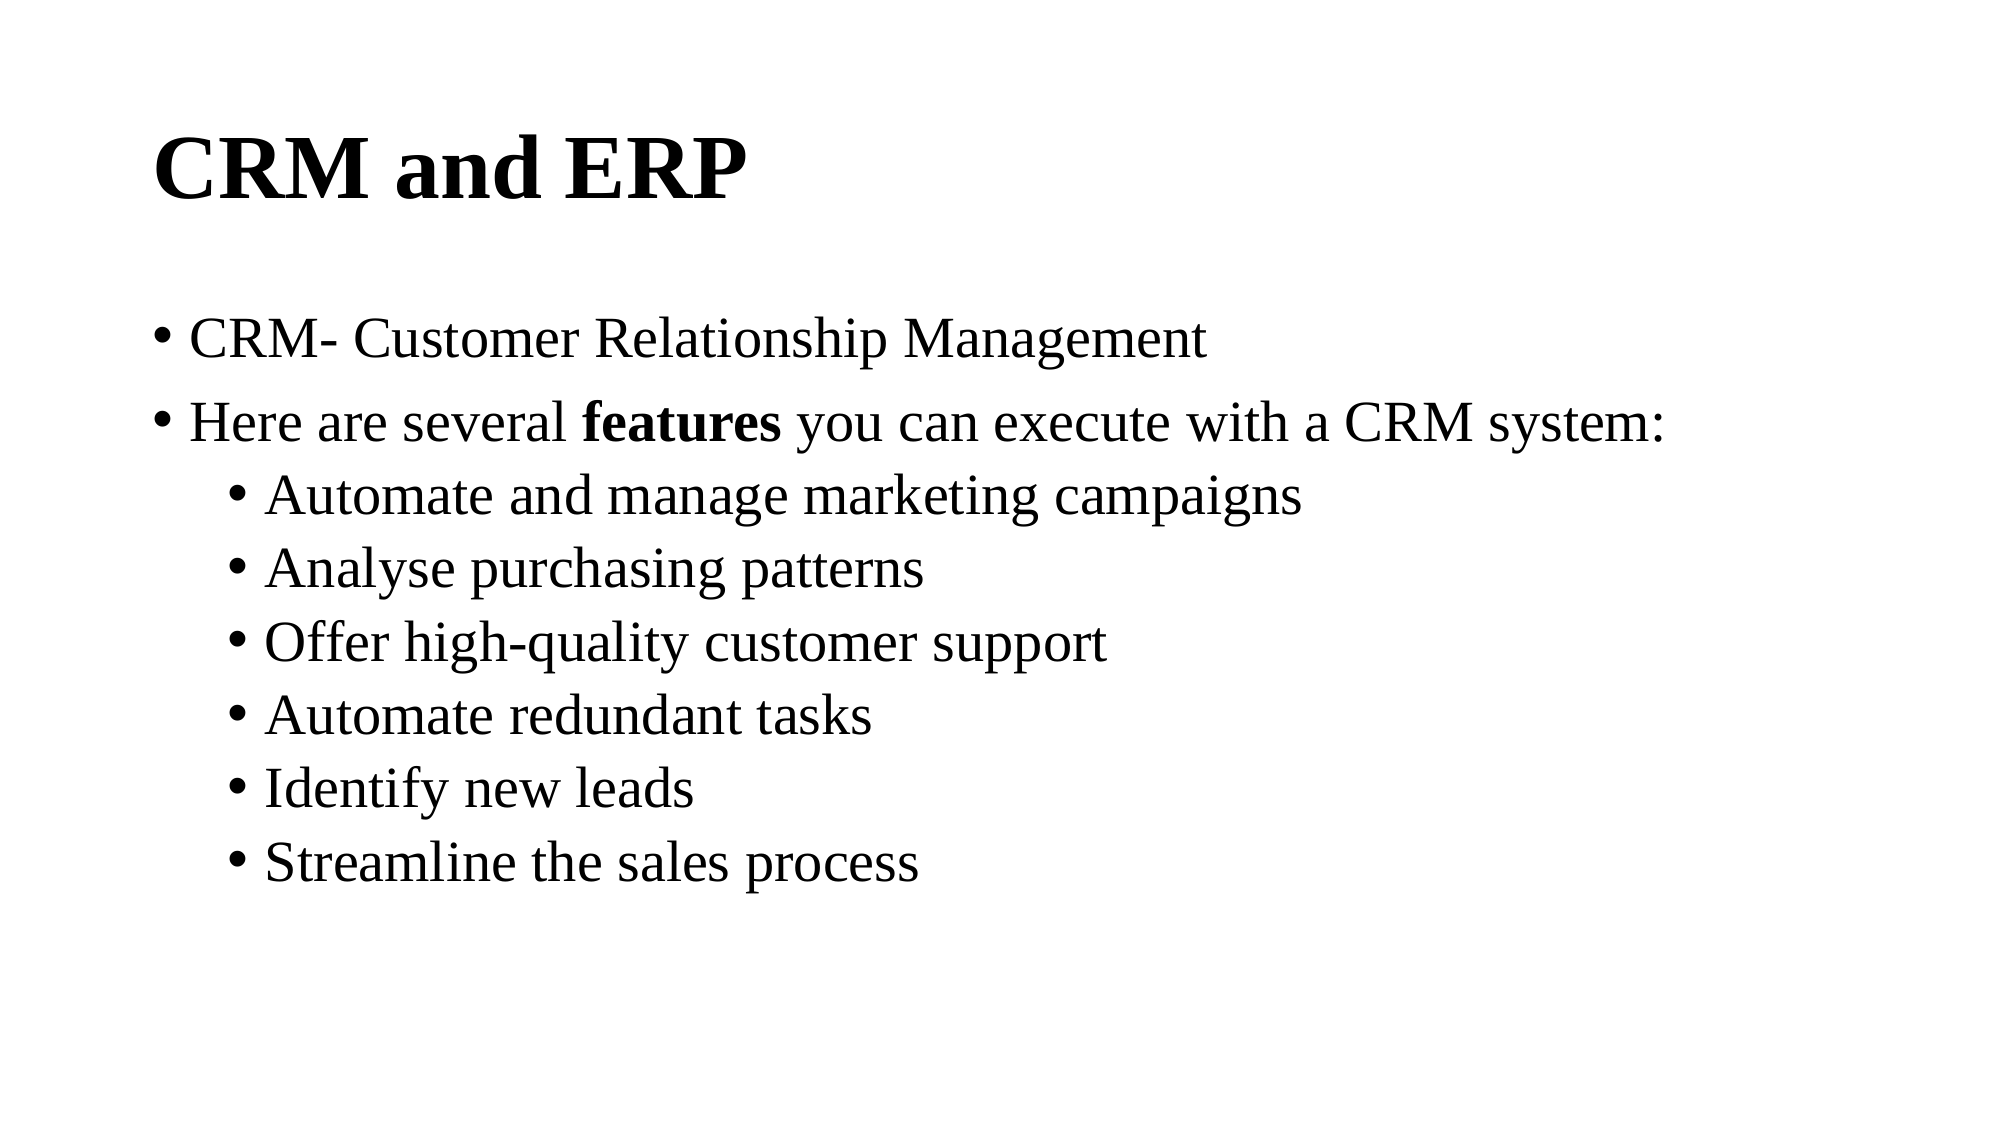

# CRM and ERP
CRM- Customer Relationship Management
Here are several features you can execute with a CRM system:
Automate and manage marketing campaigns
Analyse purchasing patterns
Offer high-quality customer support
Automate redundant tasks
Identify new leads
Streamline the sales process